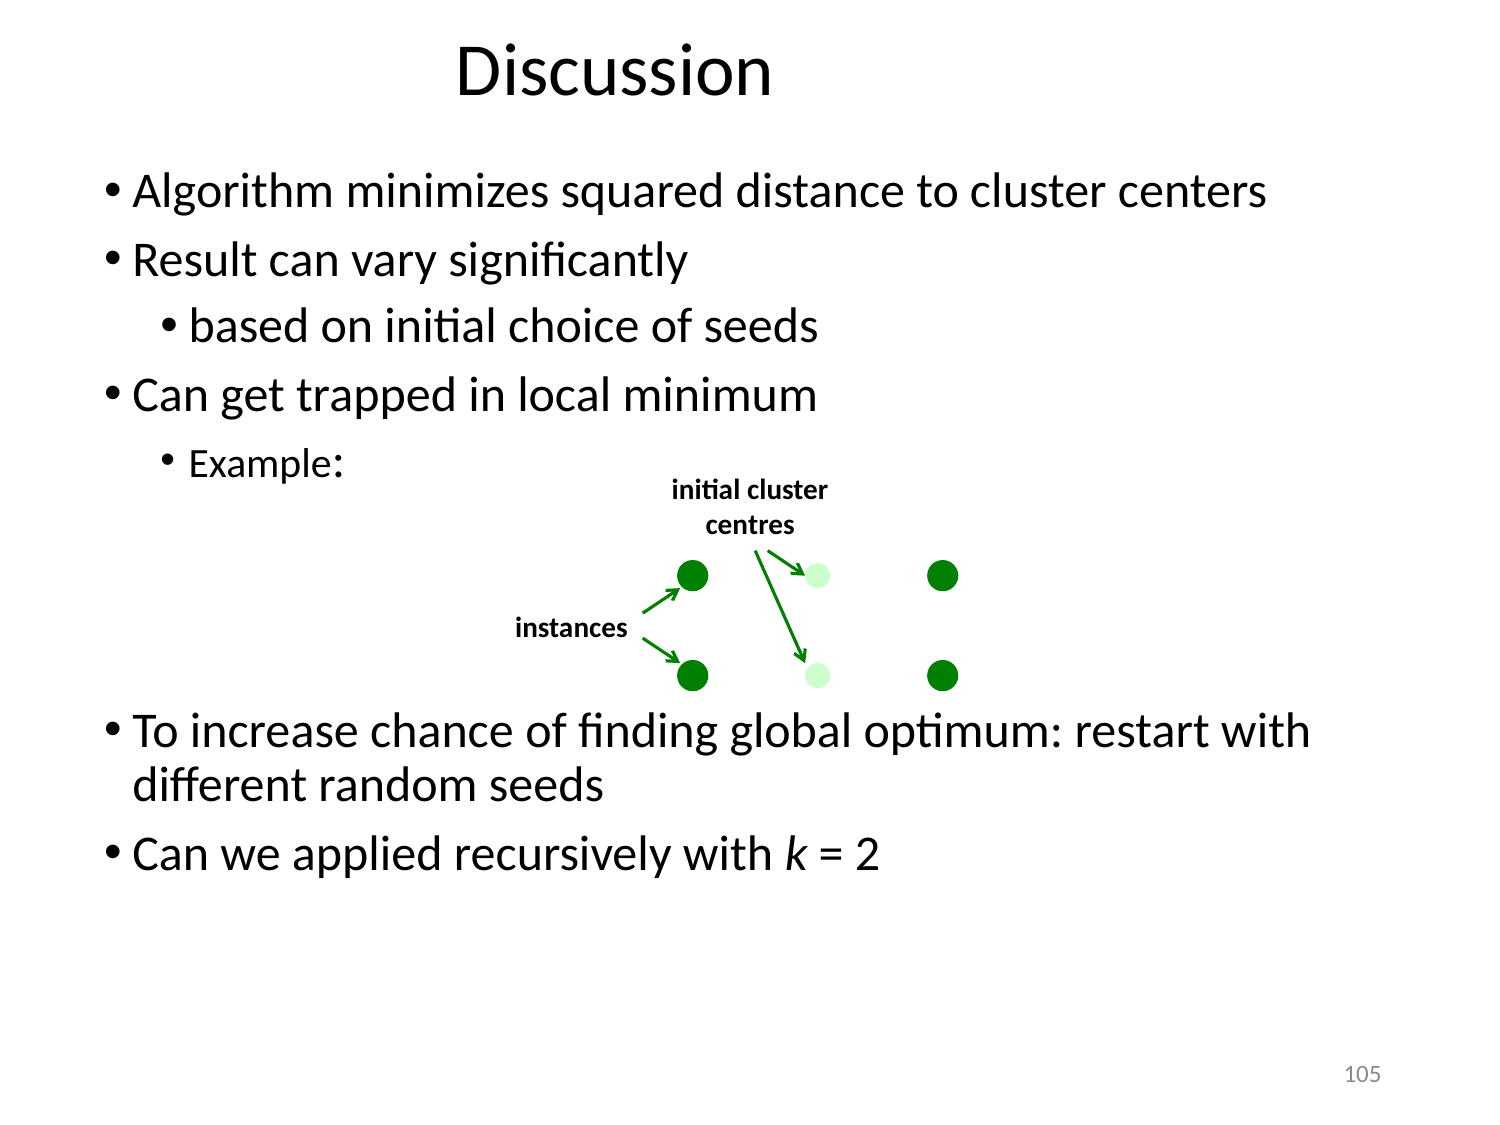

Discussion
Algorithm minimizes squared distance to cluster centers
Result can vary significantly
based on initial choice of seeds
Can get trapped in local minimum
Example:

To increase chance of finding global optimum: restart with different random seeds
Can we applied recursively with k = 2
initial cluster centres

instances

105